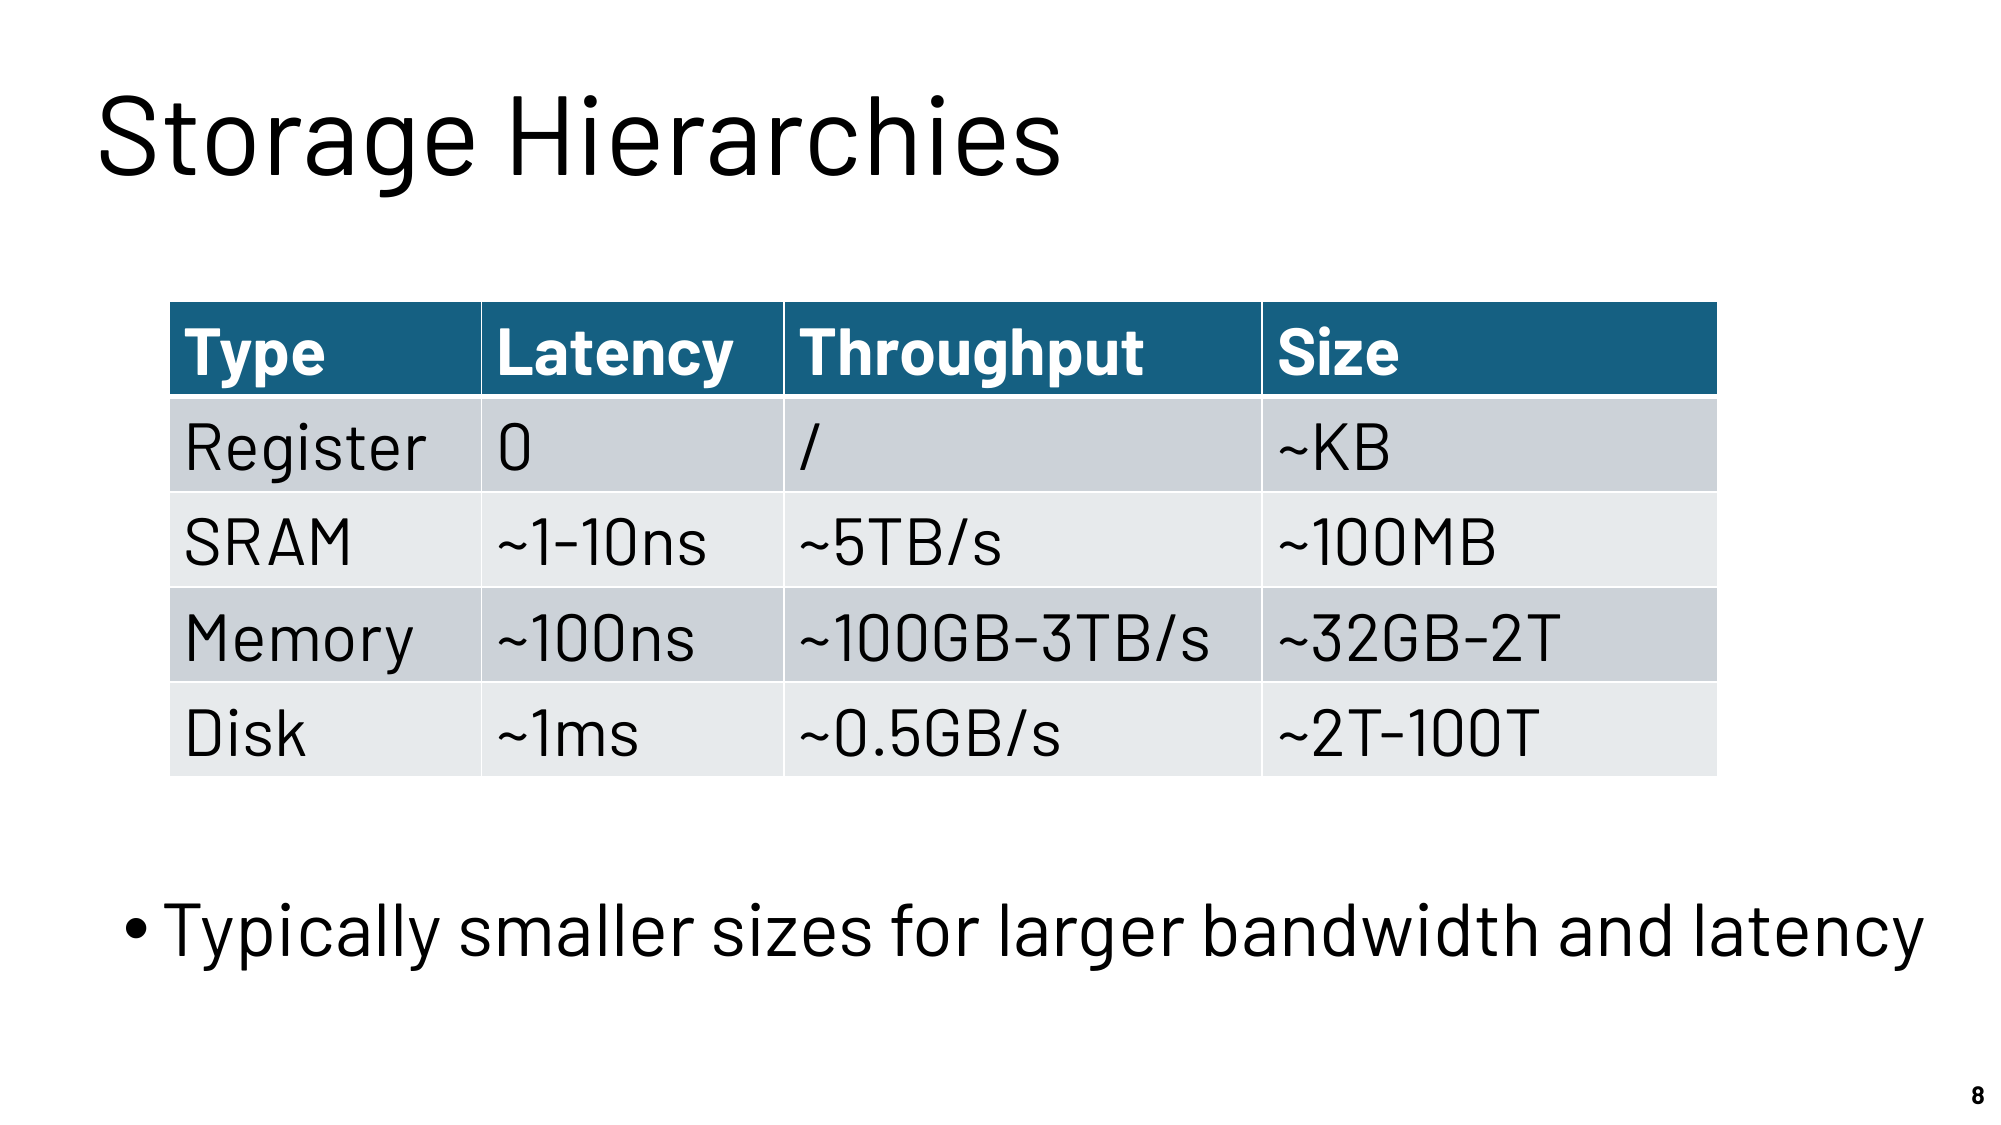

# Storage Hierarchies
| Type | Latency | Throughput | Size |
| --- | --- | --- | --- |
| Register | 0 | / | ~KB |
| SRAM | ~1-10ns | ~5TB/s | ~100MB |
| Memory | ~100ns | ~100GB-3TB/s | ~32GB-2T |
| Disk | ~1ms | ~0.5GB/s | ~2T-100T |
Typically smaller sizes for larger bandwidth and latency
8